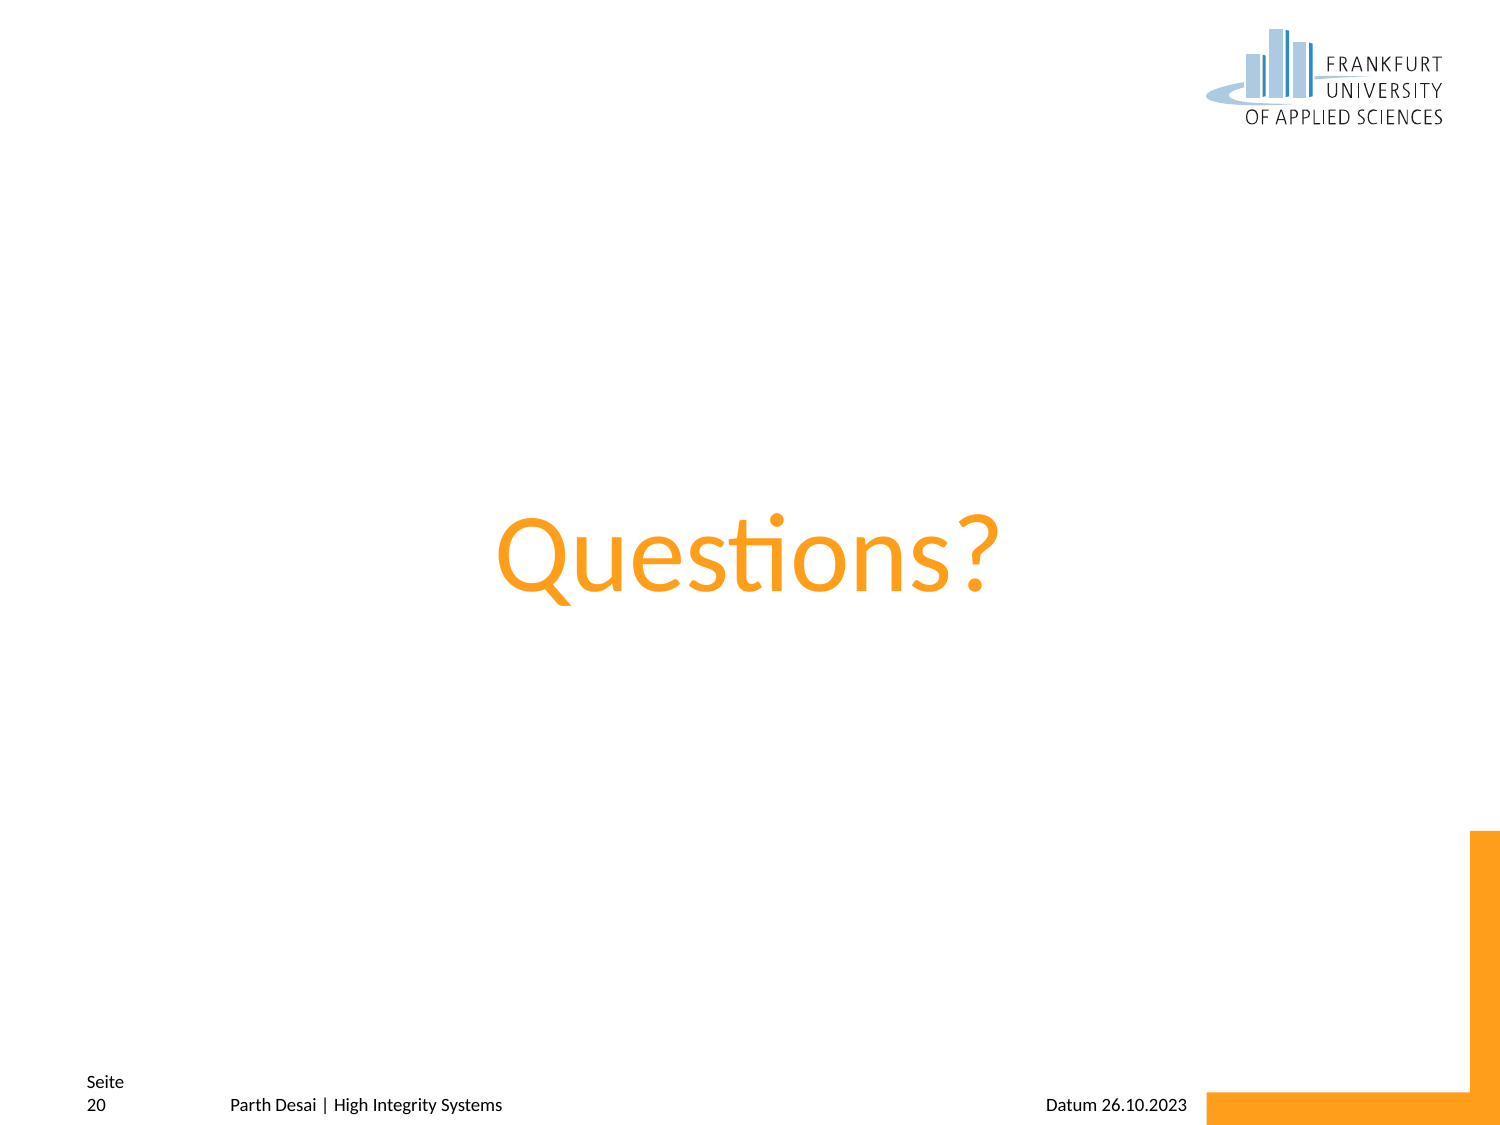

Questions?
Parth Desai | High Integrity Systems
Seite  20
Datum 26.10.2023